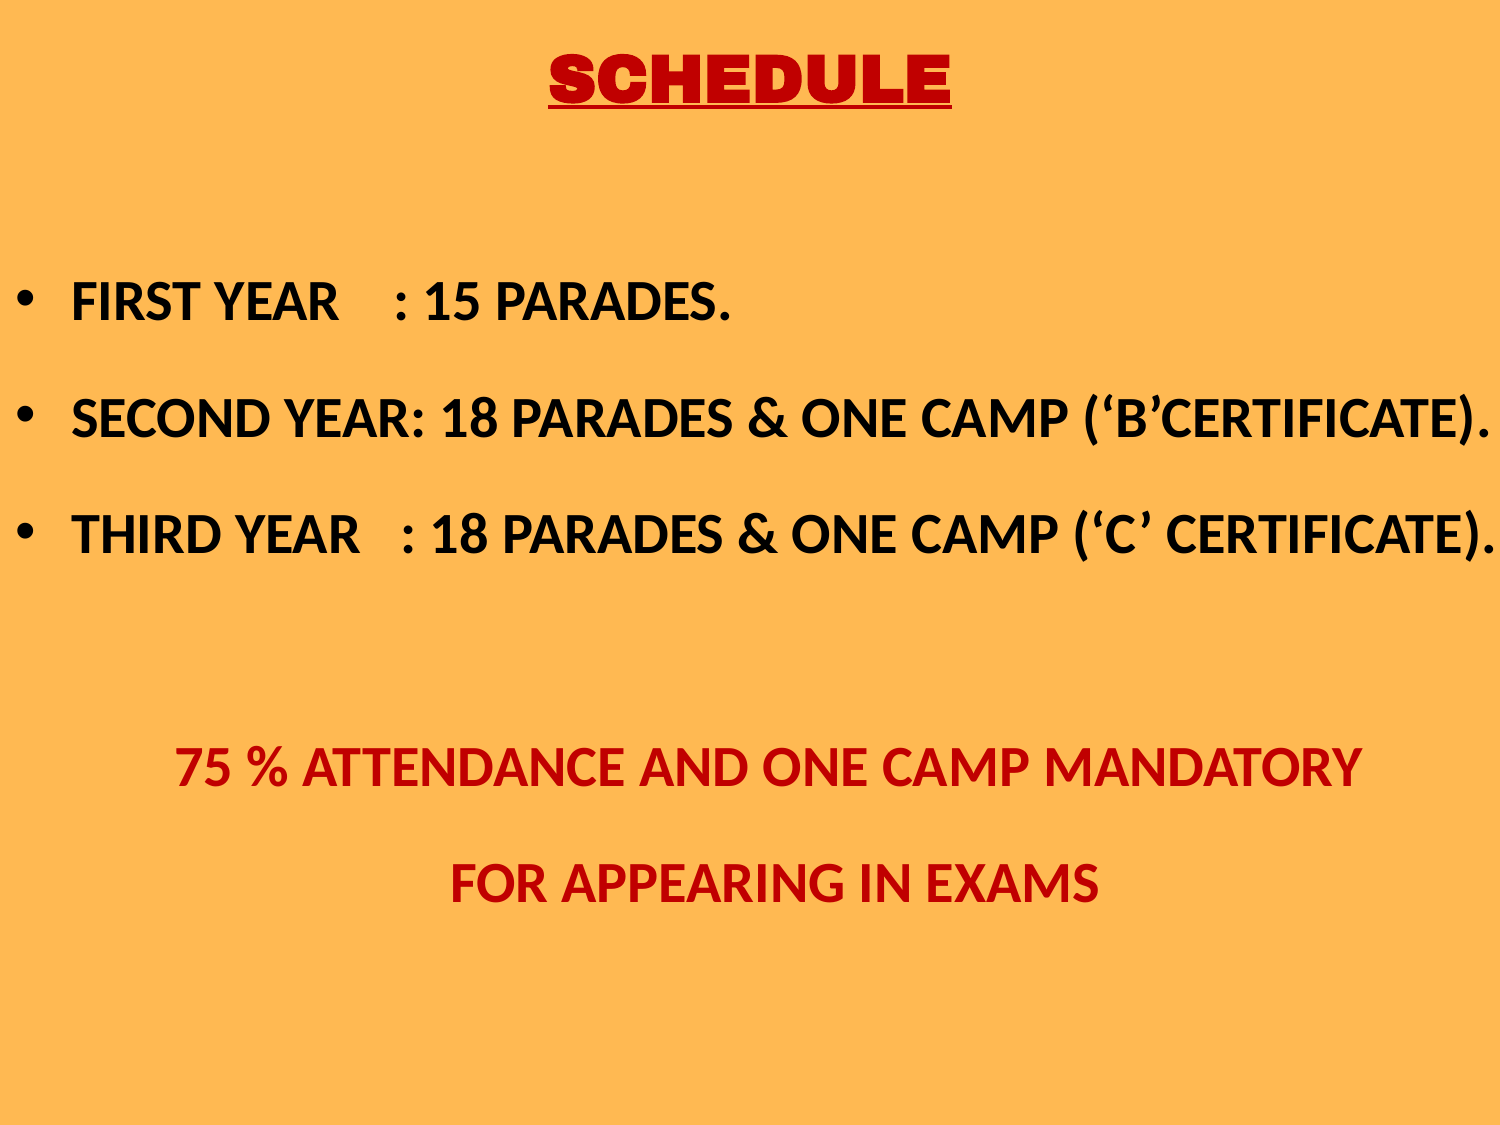

# SCHEDULE
FIRST YEAR    : 15 PARADES.
SECOND YEAR: 18 PARADES & ONE CAMP (‘B’CERTIFICATE).
THIRD YEAR   : 18 PARADES & ONE CAMP (‘C’ CERTIFICATE).

75 % ATTENDANCE AND ONE CAMP MANDATORY
FOR APPEARING IN EXAMS